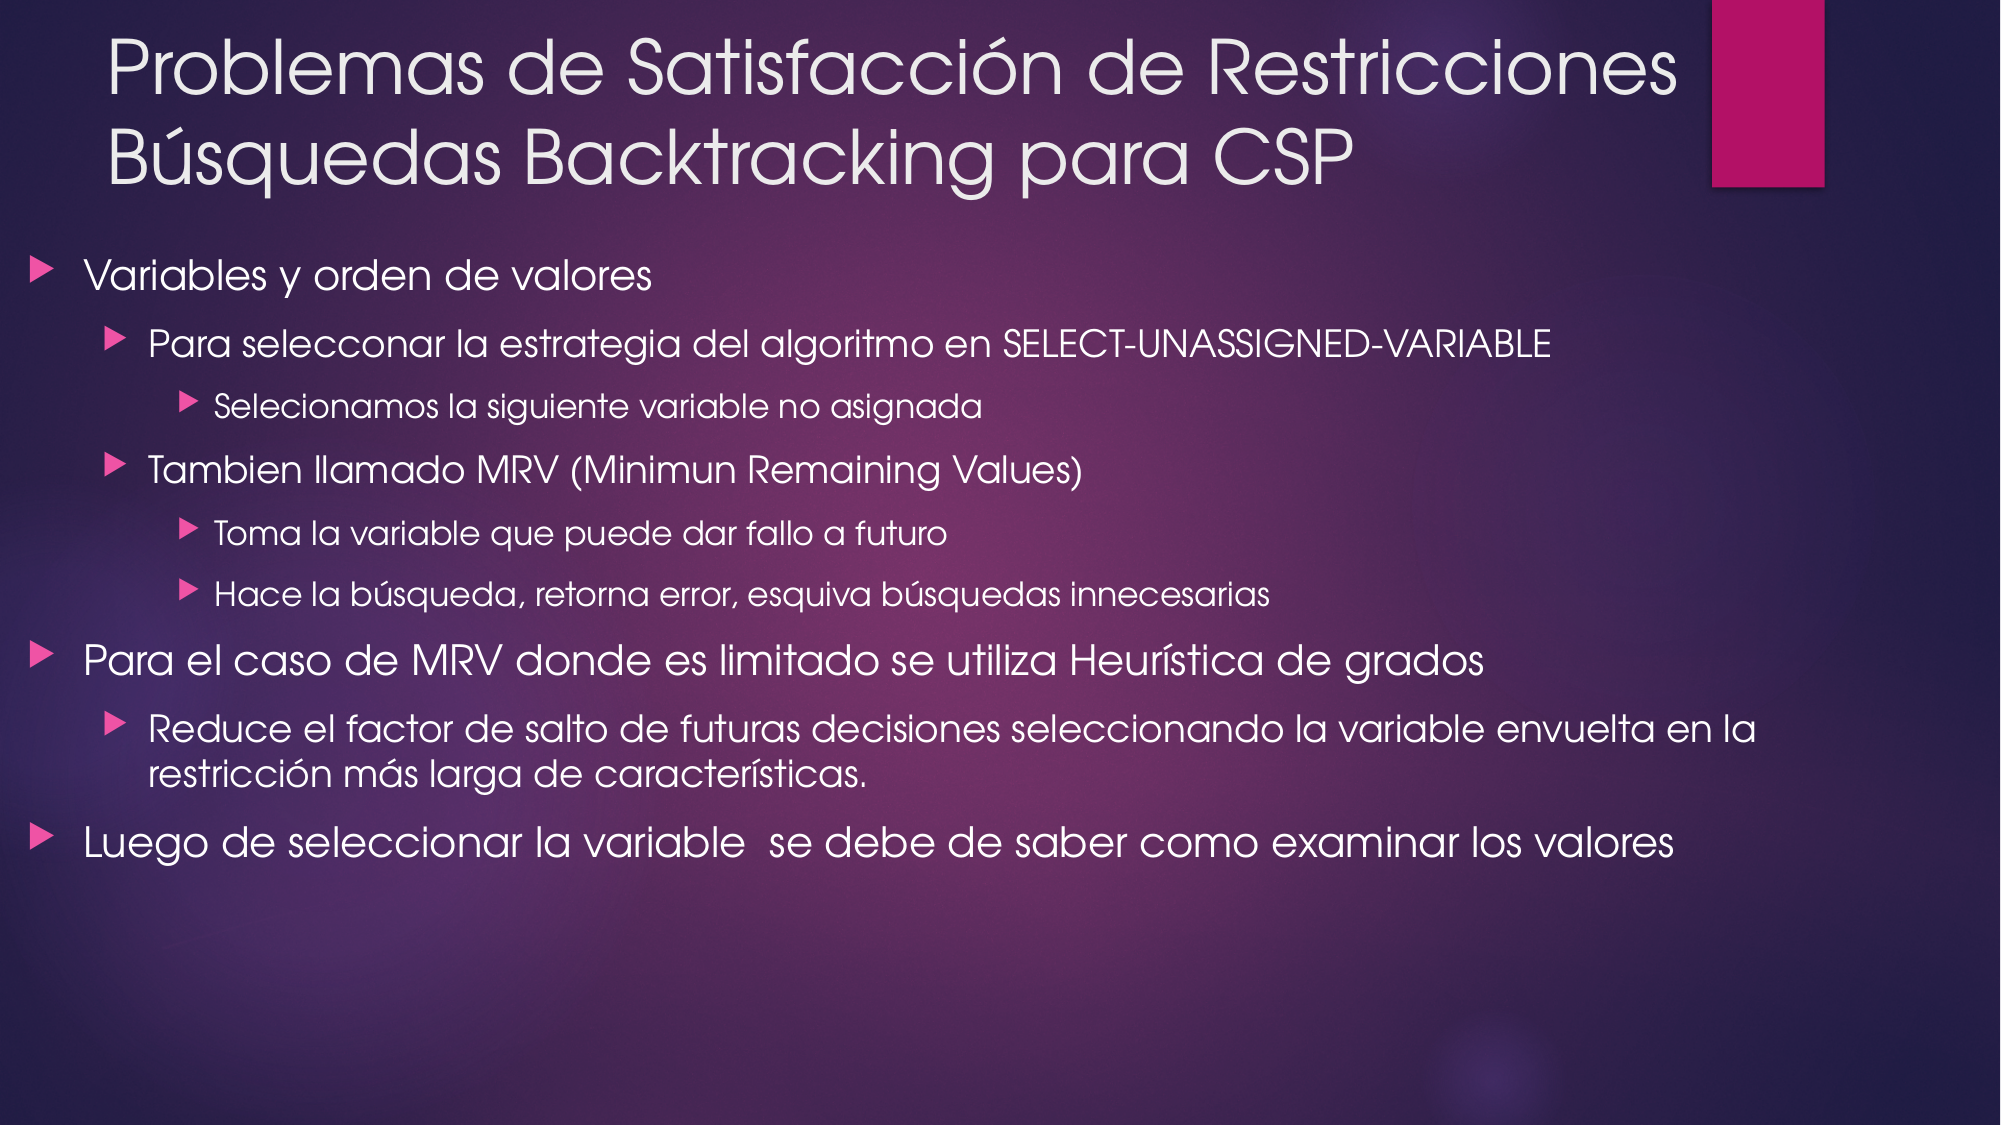

# Problemas de Satisfacción de Restricciones Búsquedas Backtracking para CSP
Variables y orden de valores
Para selecconar la estrategia del algoritmo en SELECT-UNASSIGNED-VARIABLE
Selecionamos la siguiente variable no asignada
Tambien llamado MRV (Minimun Remaining Values)
Toma la variable que puede dar fallo a futuro
Hace la búsqueda, retorna error, esquiva búsquedas innecesarias
Para el caso de MRV donde es limitado se utiliza Heurística de grados
Reduce el factor de salto de futuras decisiones seleccionando la variable envuelta en la restricción más larga de características.
Luego de seleccionar la variable  se debe de saber como examinar los valores